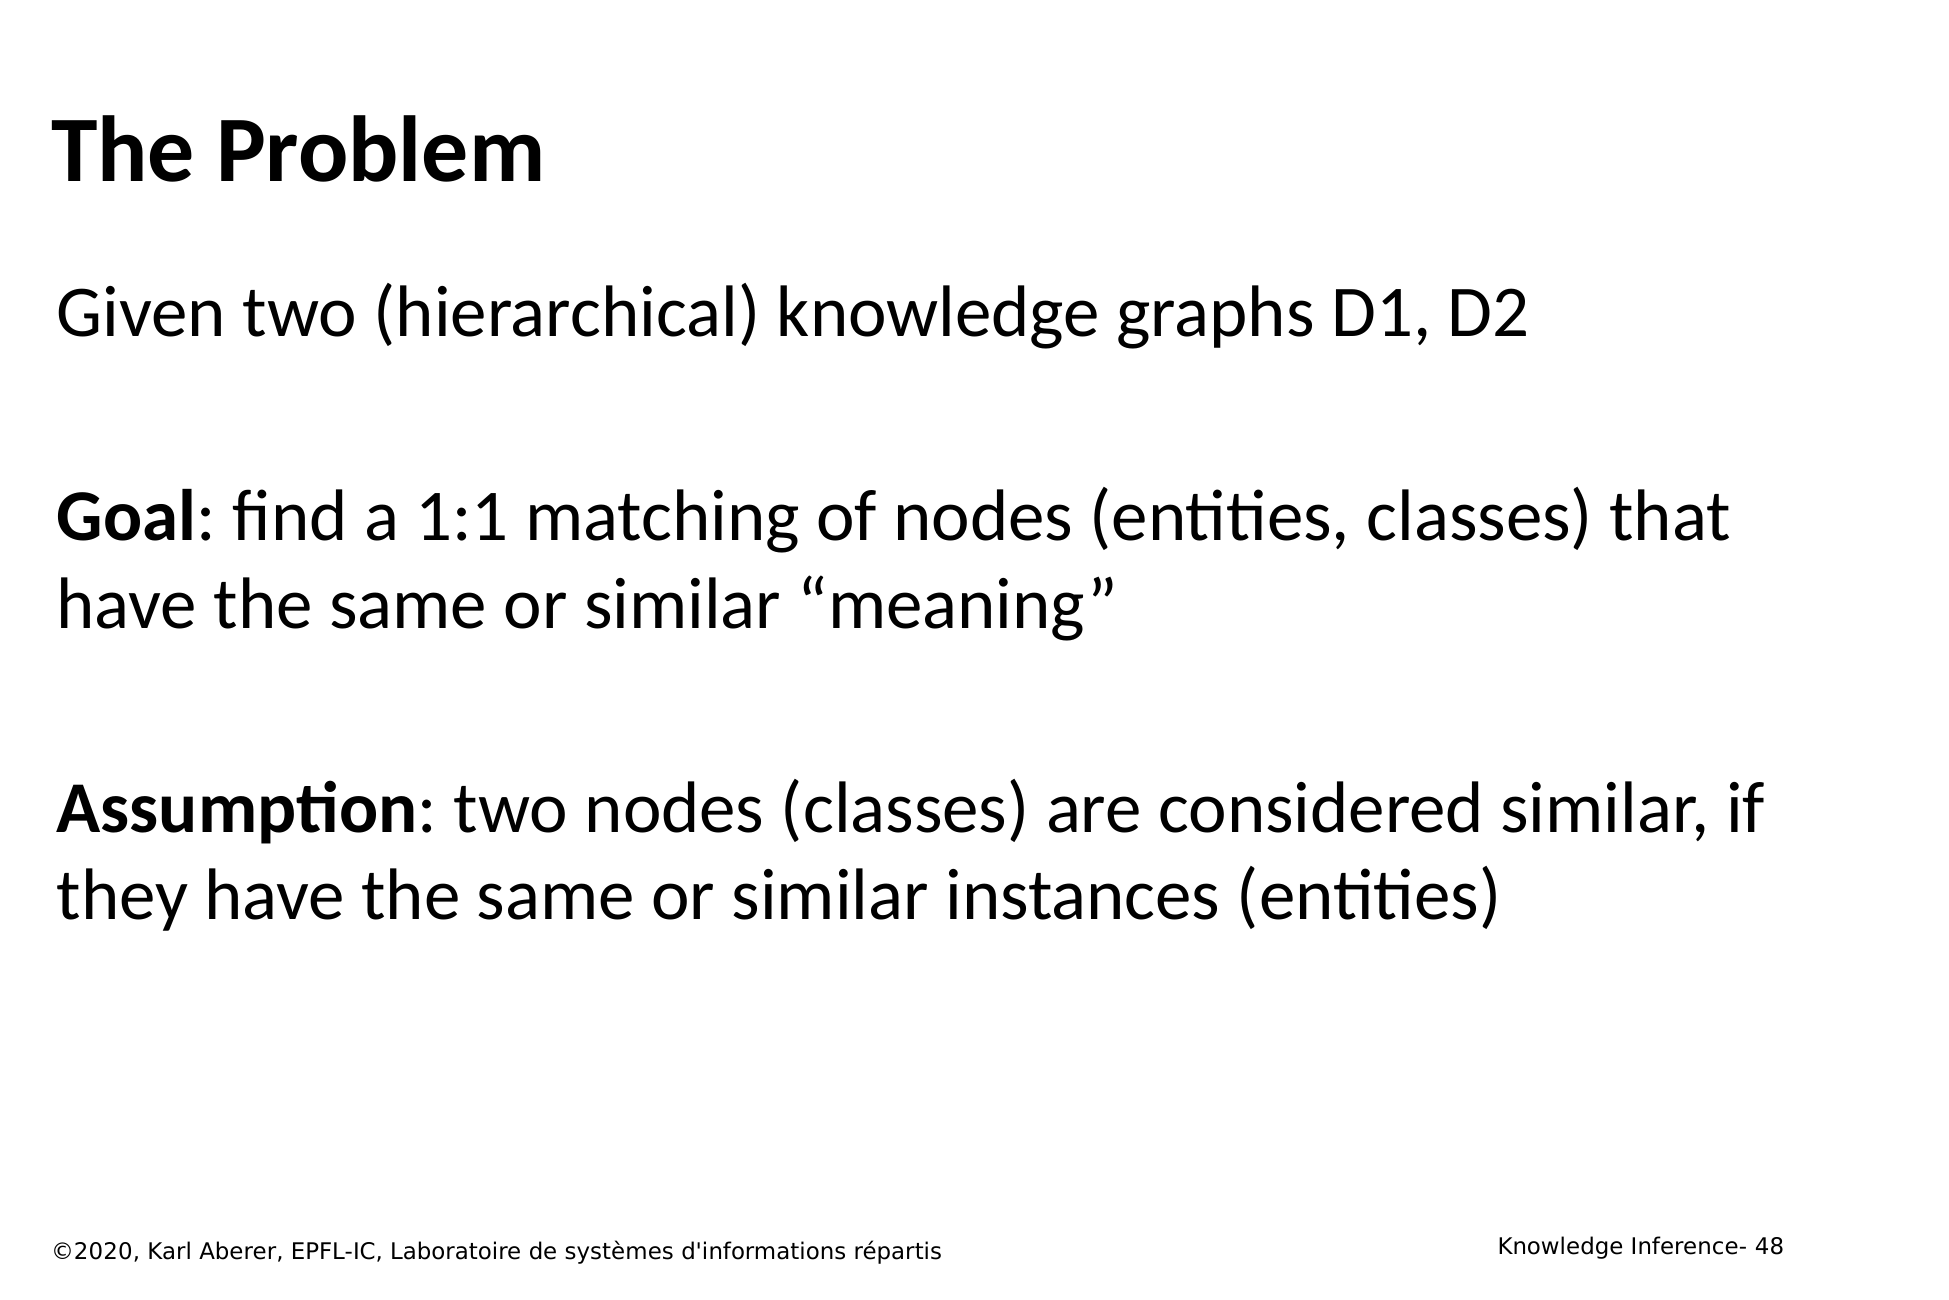

# The Problem
Given two (hierarchical) knowledge graphs D1, D2

Goal: find a 1:1 matching of nodes (entities, classes) that have the same or similar “meaning”

Assumption: two nodes (classes) are considered similar, if they have the same or similar instances (entities)

©2020, Karl Aberer, EPFL-IC, Laboratoire de systèmes d'informations répartis